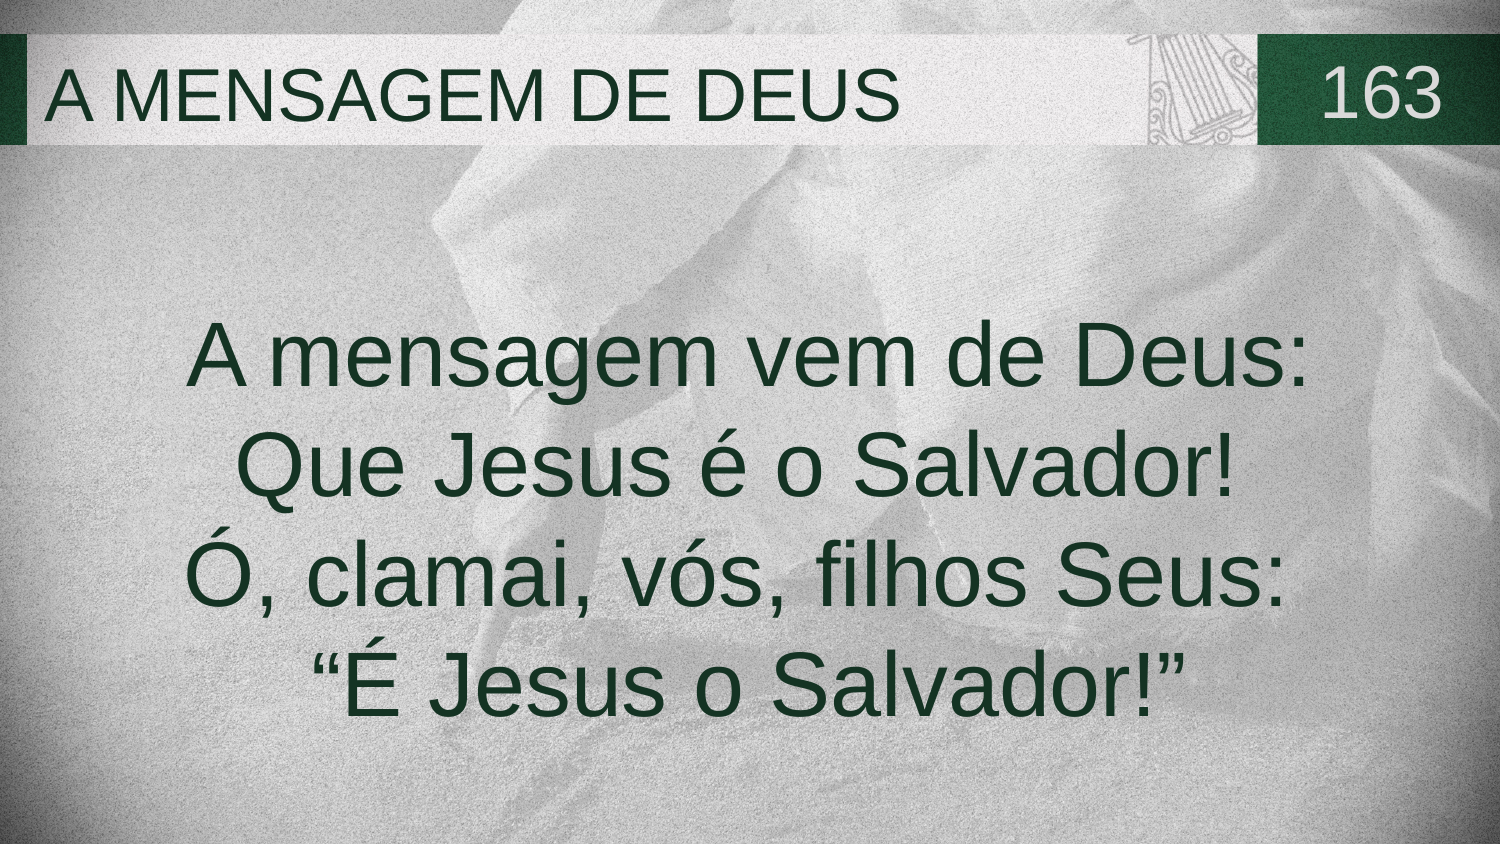

# A MENSAGEM DE DEUS
163
A mensagem vem de Deus:
Que Jesus é o Salvador!
Ó, clamai, vós, filhos Seus:
“É Jesus o Salvador!”